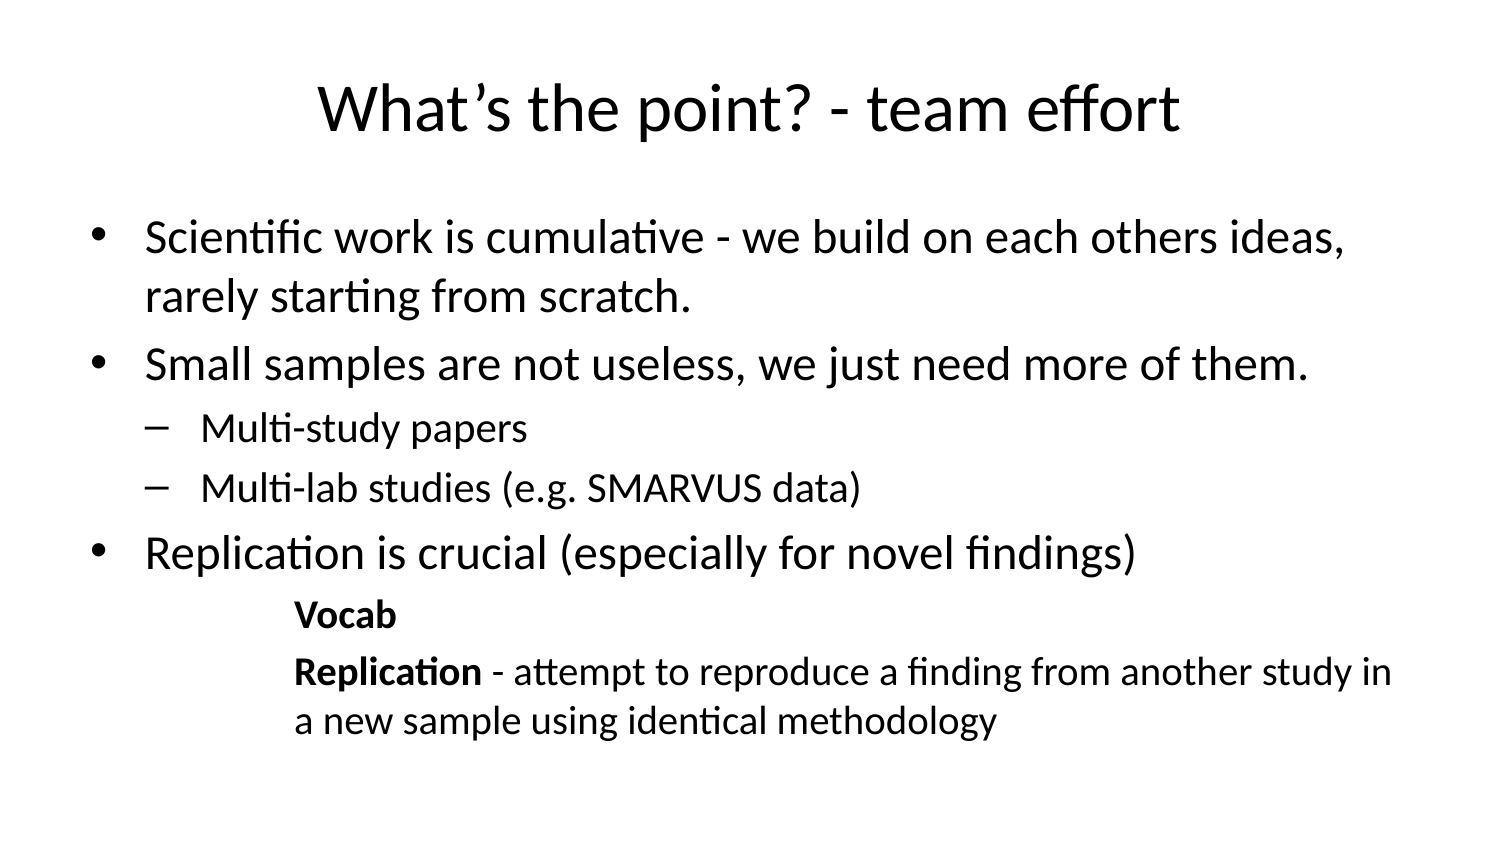

# What’s the point? - team effort
Scientific work is cumulative - we build on each others ideas, rarely starting from scratch.
Small samples are not useless, we just need more of them.
Multi-study papers
Multi-lab studies (e.g. SMARVUS data)
Replication is crucial (especially for novel findings)
Vocab
Replication - attempt to reproduce a finding from another study in a new sample using identical methodology